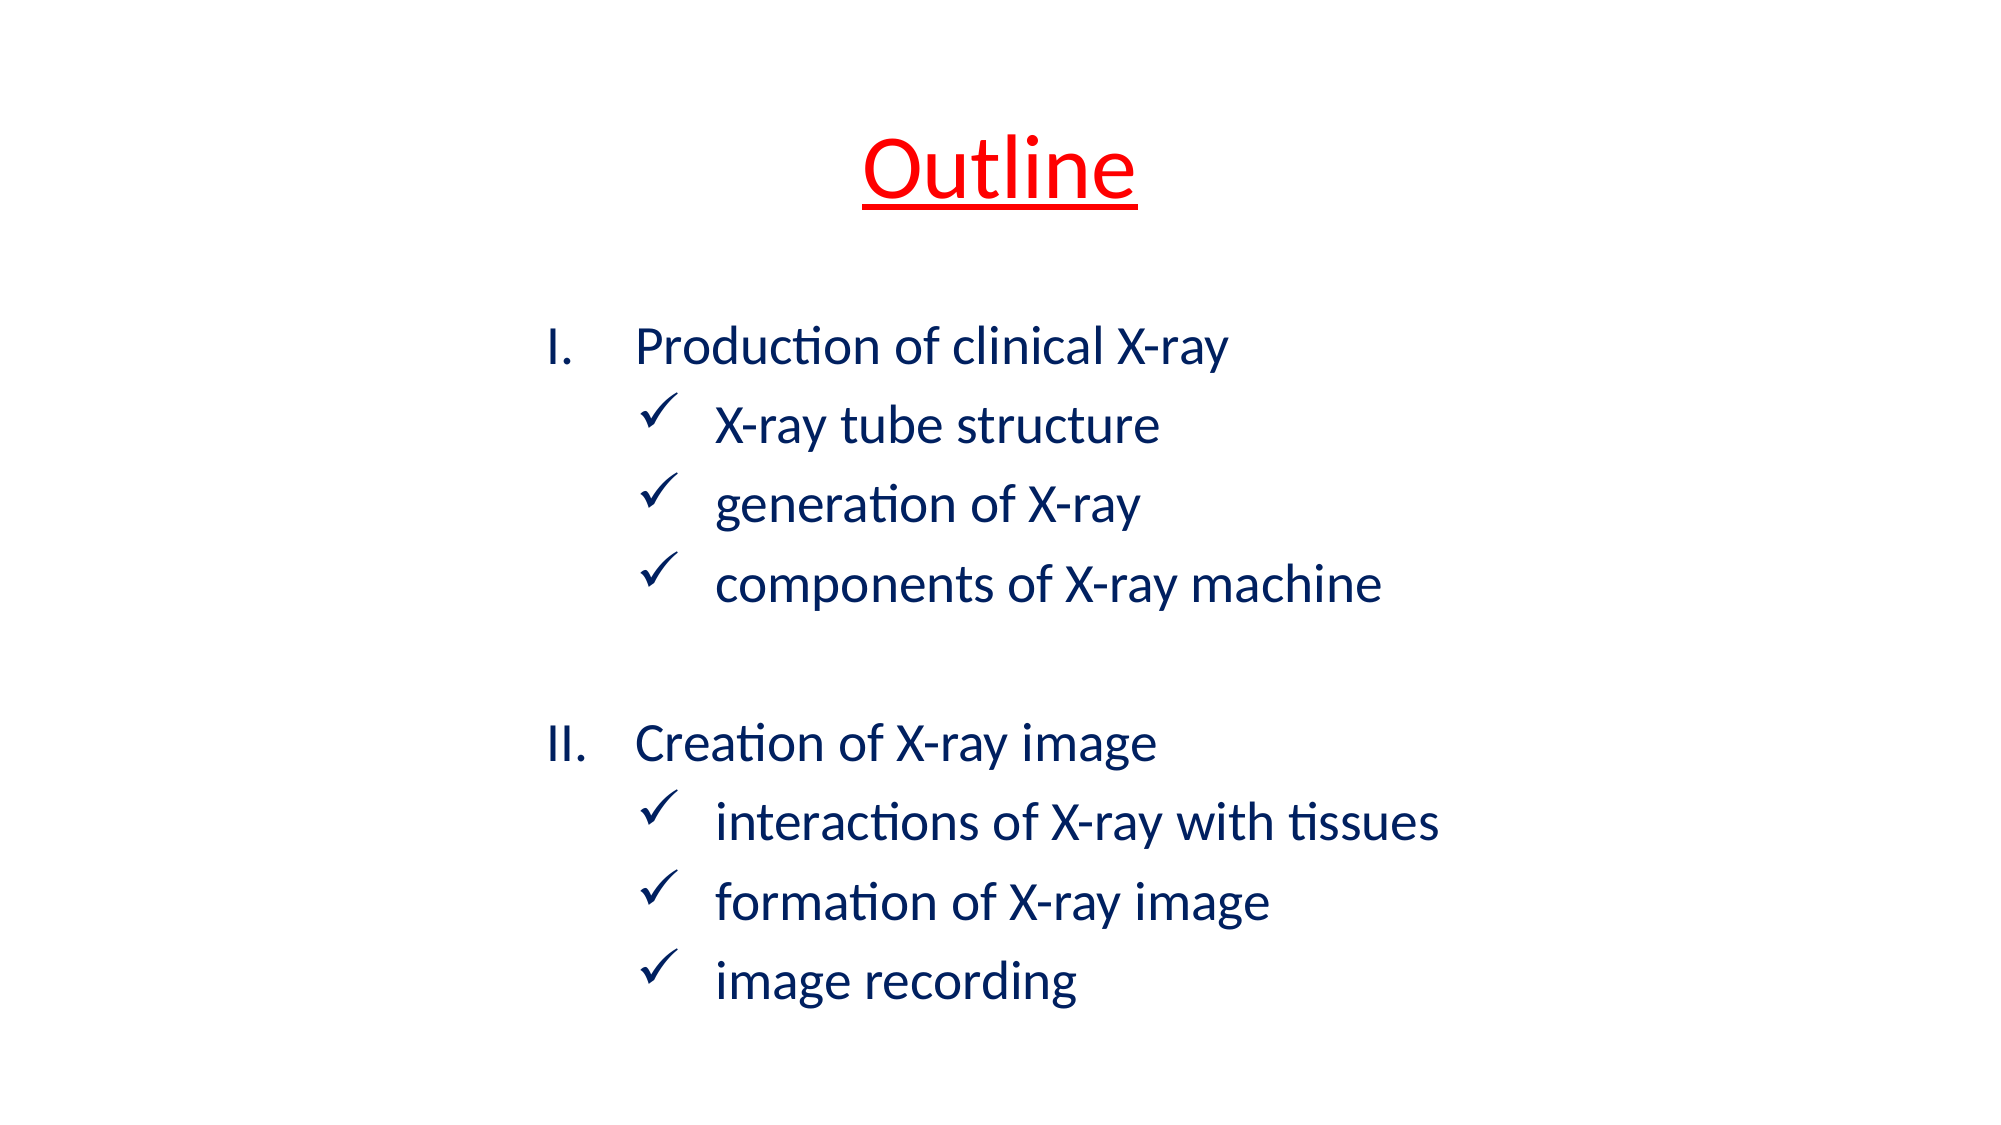

# Outline
Production of clinical X-ray
X-ray tube structure
generation of X-ray
components of X-ray machine

Creation of X-ray image
interactions of X-ray with tissues
formation of X-ray image
image recording